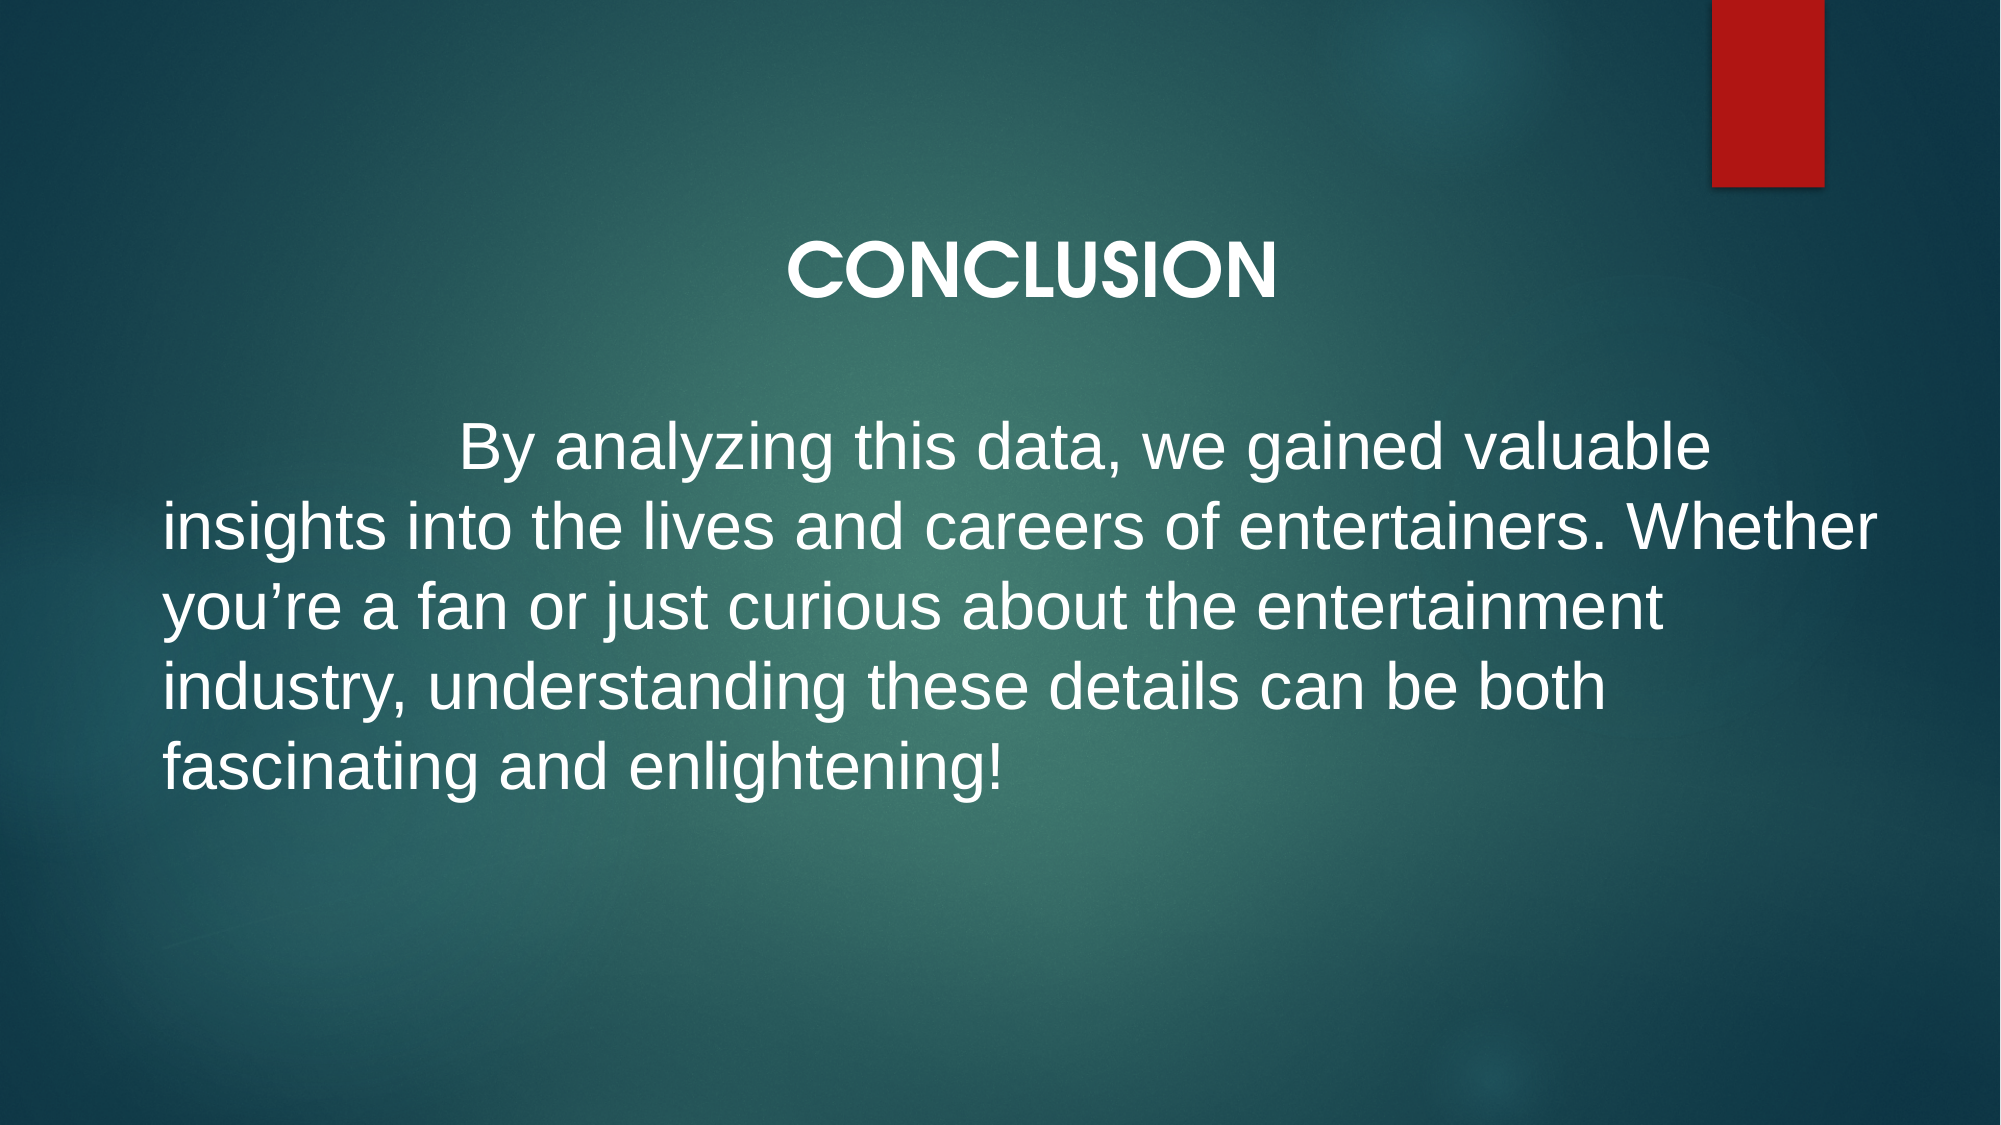

CONCLUSION
                By analyzing this data, we gained valuable insights into the lives and careers of entertainers. Whether you’re a fan or just curious about the entertainment industry, understanding these details can be both fascinating and enlightening!